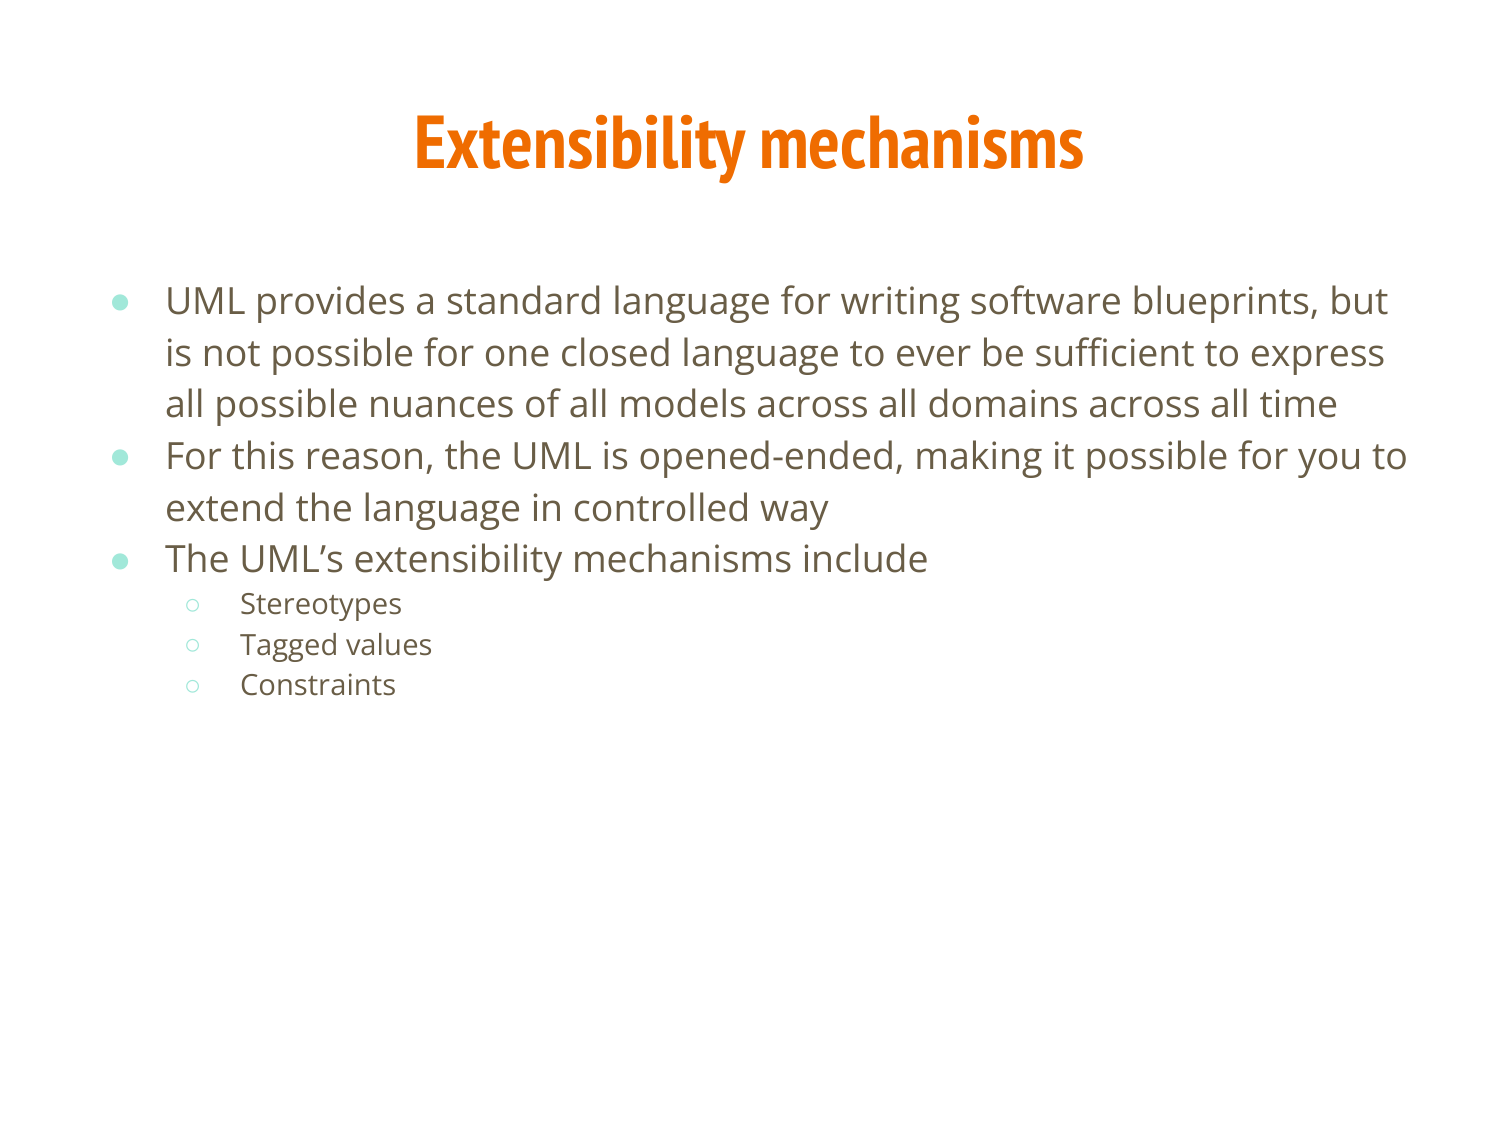

# Extensibility mechanisms
UML provides a standard language for writing software blueprints, but is not possible for one closed language to ever be sufficient to express all possible nuances of all models across all domains across all time
For this reason, the UML is opened-ended, making it possible for you to extend the language in controlled way
The UML’s extensibility mechanisms include
Stereotypes
Tagged values
Constraints